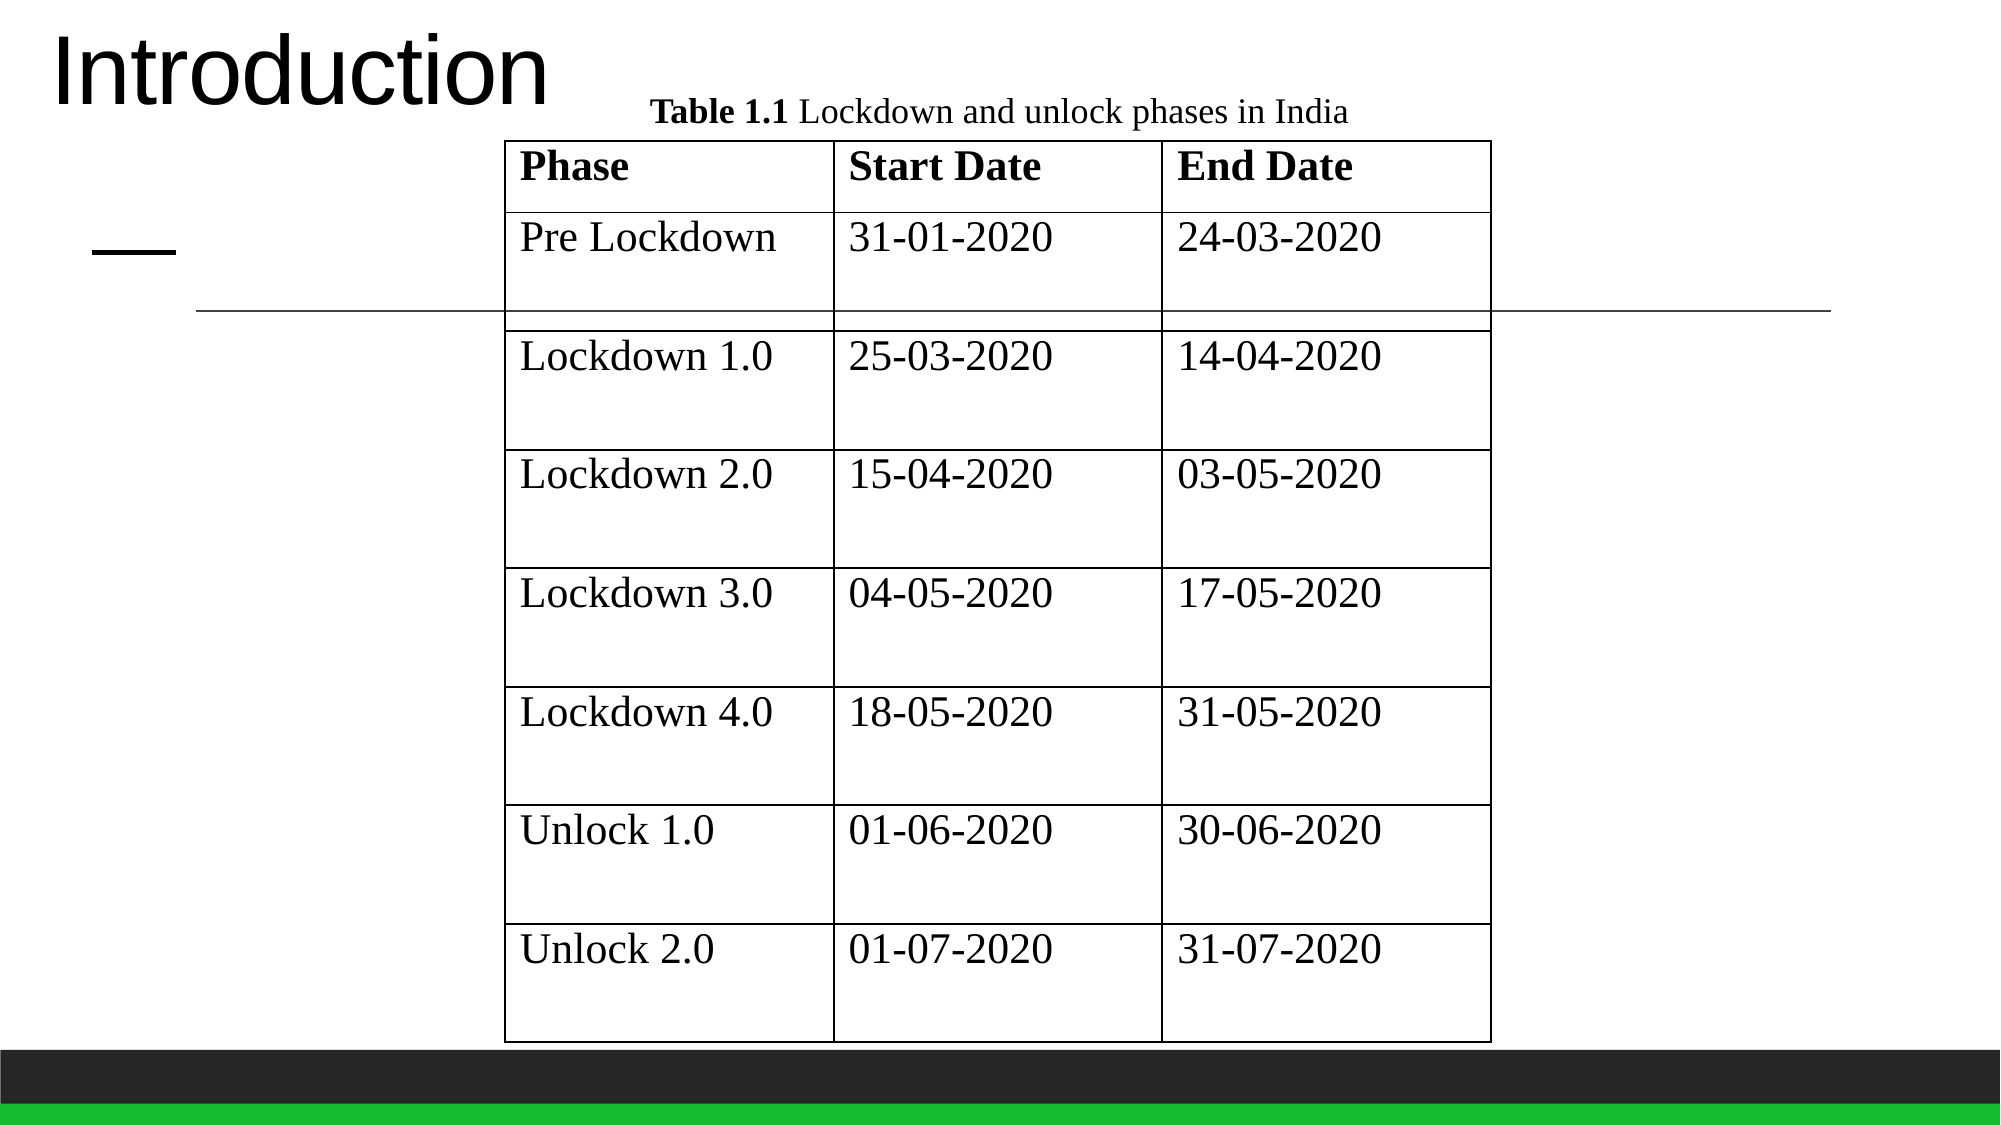

# Introduction
Table 1.1 Lockdown and unlock phases in India
| Phase | Start Date | End Date |
| --- | --- | --- |
| Pre Lockdown | 31-01-2020 | 24-03-2020 |
| Lockdown 1.0 | 25-03-2020 | 14-04-2020 |
| Lockdown 2.0 | 15-04-2020 | 03-05-2020 |
| Lockdown 3.0 | 04-05-2020 | 17-05-2020 |
| Lockdown 4.0 | 18-05-2020 | 31-05-2020 |
| Unlock 1.0 | 01-06-2020 | 30-06-2020 |
| Unlock 2.0 | 01-07-2020 | 31-07-2020 |